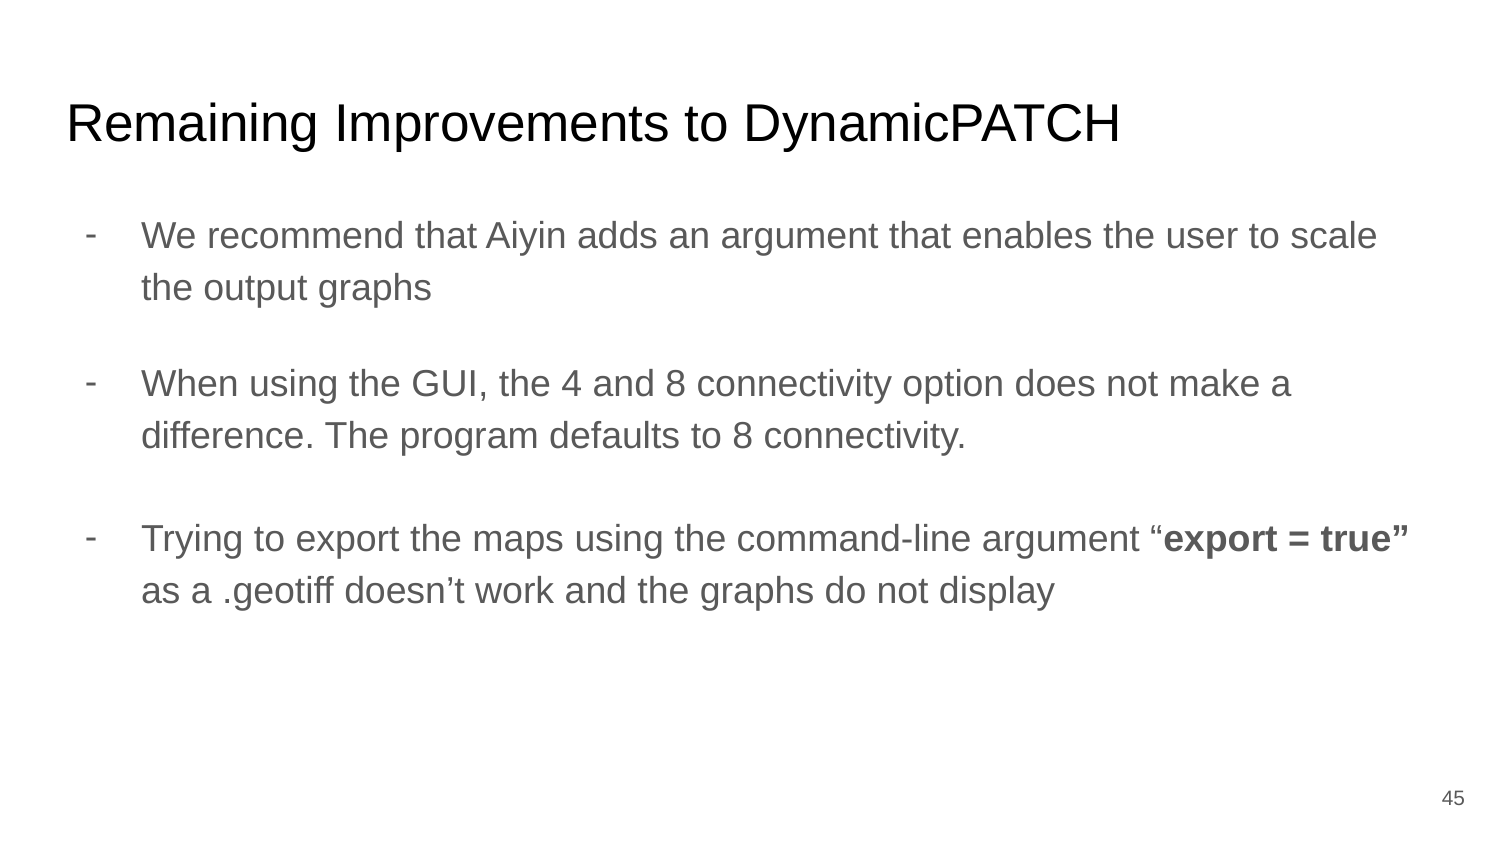

# Remaining Improvements to DynamicPATCH
We recommend that Aiyin adds an argument that enables the user to scale the output graphs
When using the GUI, the 4 and 8 connectivity option does not make a difference. The program defaults to 8 connectivity.
Trying to export the maps using the command-line argument “export = true” as a .geotiff doesn’t work and the graphs do not display
45